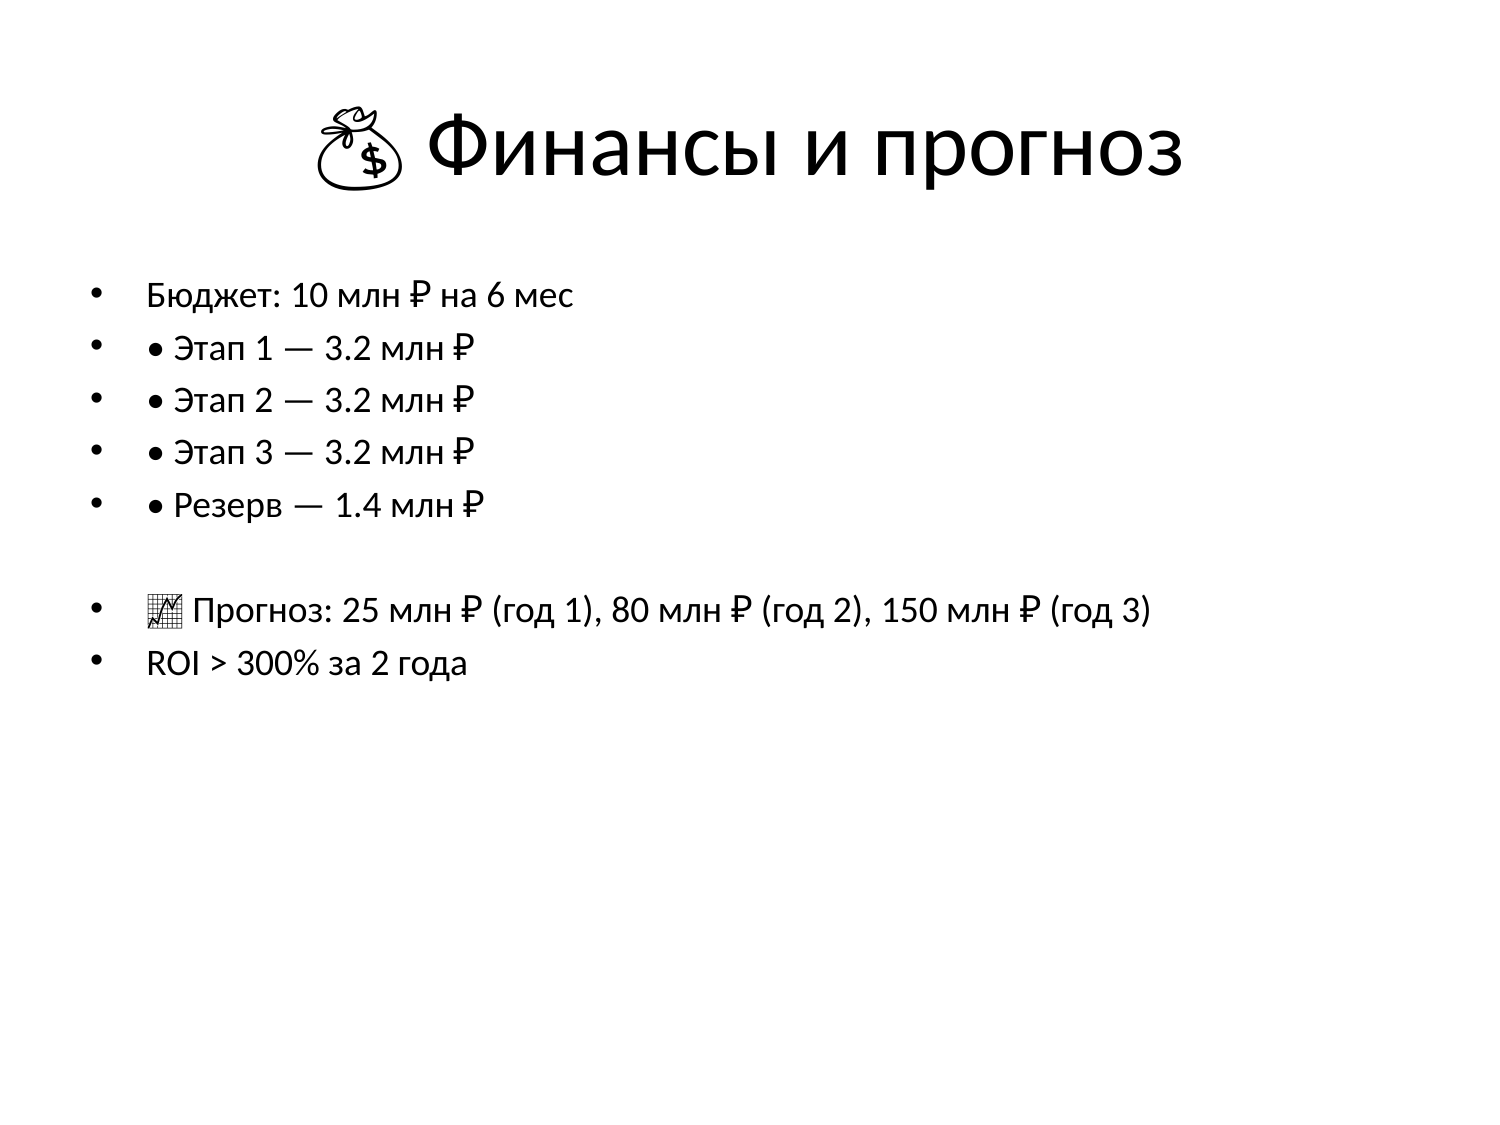

# 💰 Финансы и прогноз
Бюджет: 10 млн ₽ на 6 мес
• Этап 1 — 3.2 млн ₽
• Этап 2 — 3.2 млн ₽
• Этап 3 — 3.2 млн ₽
• Резерв — 1.4 млн ₽

📈 Прогноз: 25 млн ₽ (год 1), 80 млн ₽ (год 2), 150 млн ₽ (год 3)
ROI > 300% за 2 года